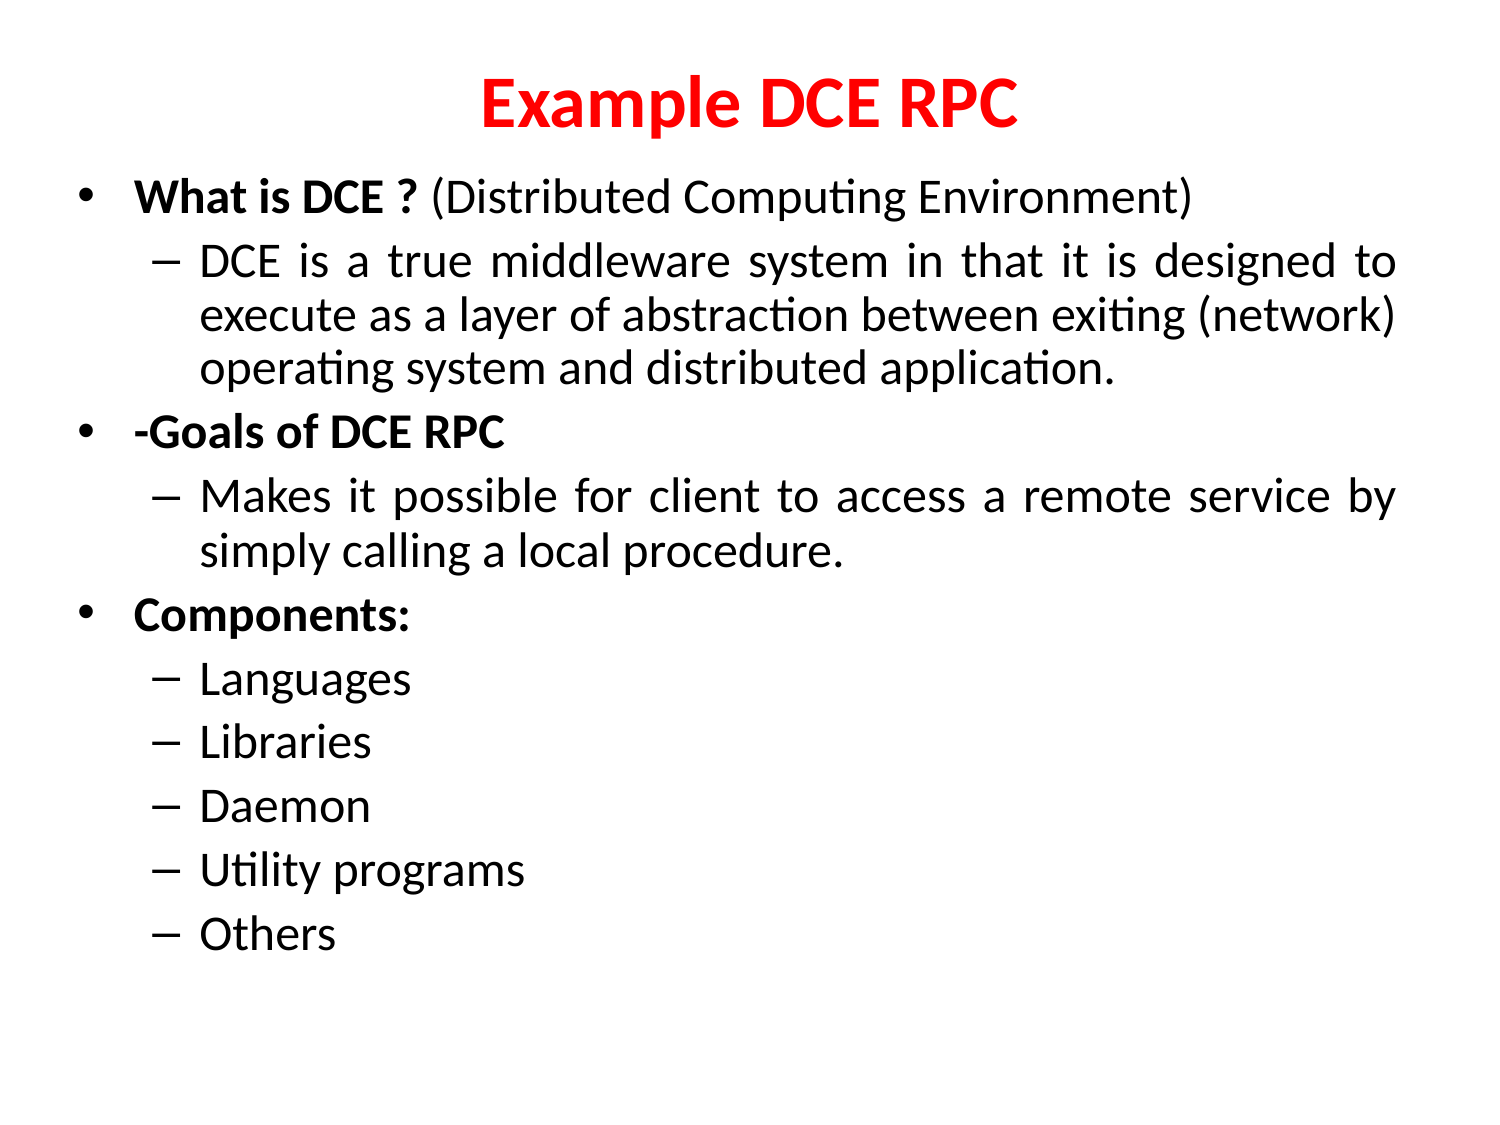

# Example DCE RPC
What is DCE ? (Distributed Computing Environment)
DCE is a true middleware system in that it is designed to execute as a layer of abstraction between exiting (network) operating system and distributed application.
-Goals of DCE RPC
Makes it possible for client to access a remote service by simply calling a local procedure.
Components:
Languages
Libraries
Daemon
Utility programs
Others
Unit-3 /  Dr Komarasamy G
274